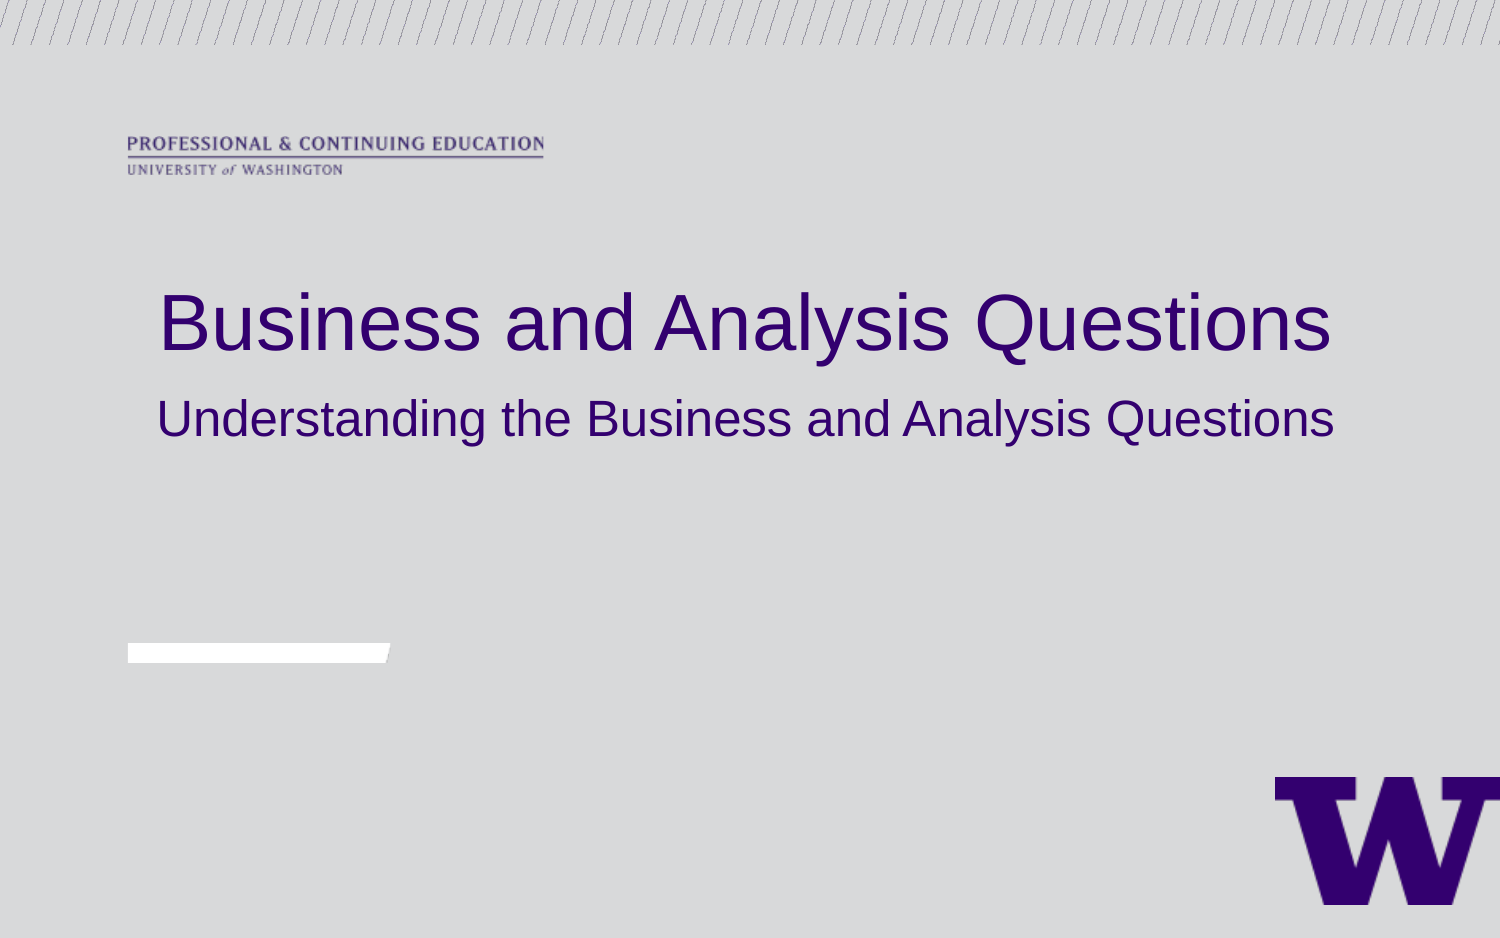

Business and Analysis Questions
Understanding the Business and Analysis Questions